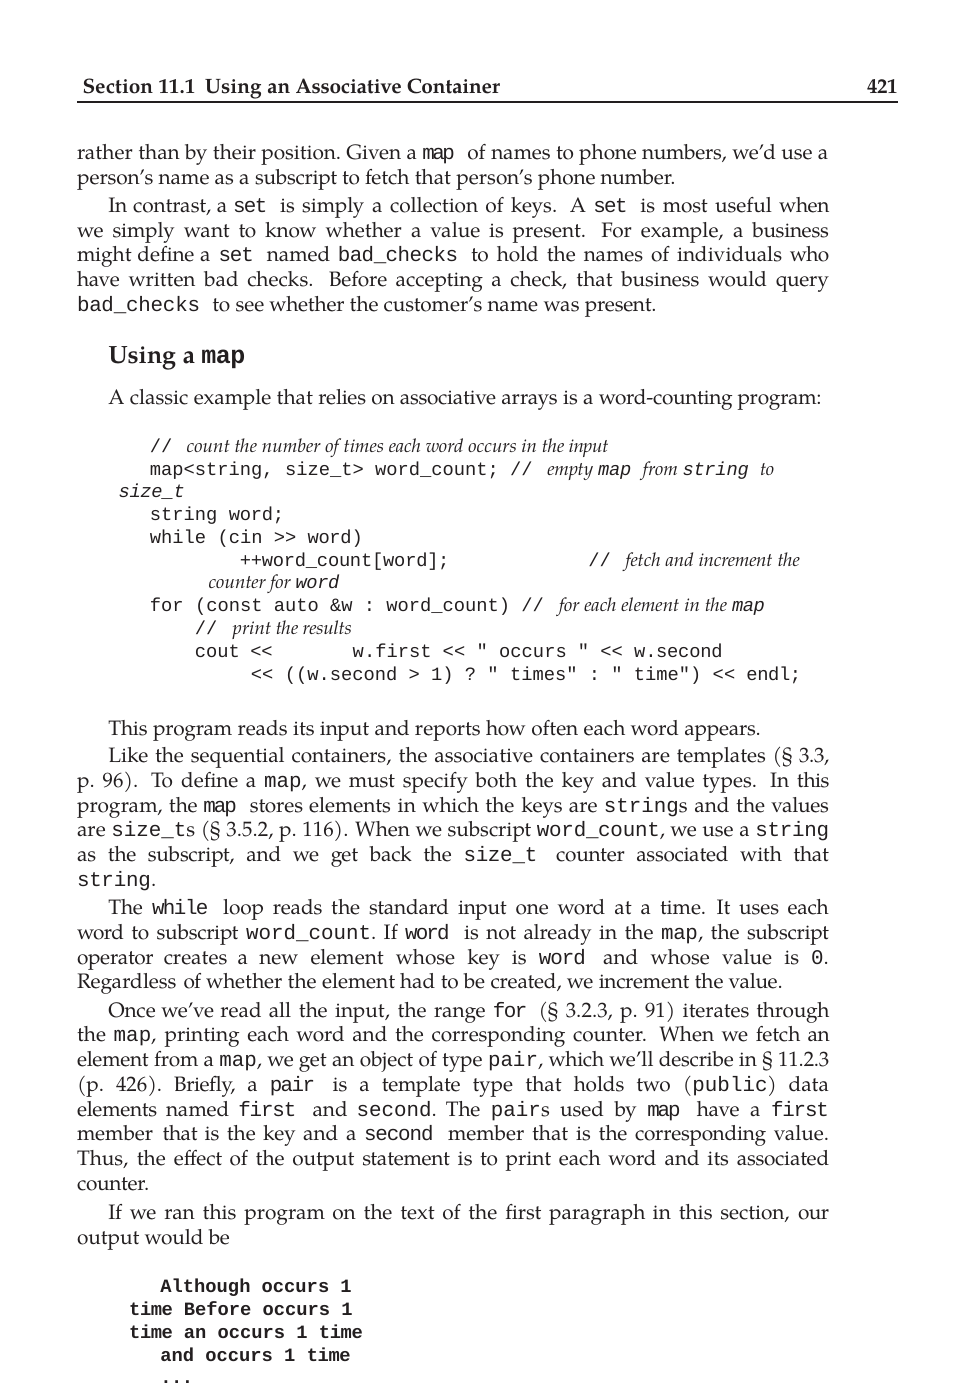

Section 11.1 Using an Associative Container
421

rather than by their position. Given a map of names to phone numbers, we’d use a person’s name as a subscript to fetch that person’s phone number.
In contrast, a set is simply a collection of keys. A set is most useful when we simply want to know whether a value is present. For example, a business might define a set named bad_checks to hold the names of individuals who have written bad checks. Before accepting a check, that business would query bad_checks to see whether the customer’s name was present.

Using a map
A classic example that relies on associative arrays is a word-counting program:

// count the number of times each word occurs in the input
map<string, size_t> word_count; // empty map from string to size_t
string word;
while (cin >> word)
++word_count[word];	// fetch and increment the counter for word
for (const auto &w : word_count) // for each element in the map
// print the results
cout <<	w.first << " occurs " << w.second
<< ((w.second > 1) ? " times" : " time") << endl;

This program reads its input and reports how often each word appears.
Like the sequential containers, the associative containers are templates (§ 3.3, p. 96). To define a map, we must specify both the key and value types. In this program, the map stores elements in which the keys are strings and the values are size_ts (§ 3.5.2, p. 116). When we subscript word_count, we use a string as the subscript, and we get back the size_t counter associated with that string.
The while loop reads the standard input one word at a time. It uses each word to subscript word_count. If word is not already in the map, the subscript operator creates a new element whose key is word and whose value is 0. Regardless of whether the element had to be created, we increment the value.
Once we’ve read all the input, the range for (§ 3.2.3, p. 91) iterates through the map, printing each word and the corresponding counter. When we fetch an element from a map, we get an object of type pair, which we’ll describe in § 11.2.3 (p. 426). Briefly, a pair is a template type that holds two (public) data elements named first and second. The pairs used by map have a first member that is the key and a second member that is the corresponding value. Thus, the effect of the output statement is to print each word and its associated counter.
If we ran this program on the text of the first paragraph in this section, our output would be

Although occurs 1 time Before occurs 1 time an occurs 1 time
and occurs 1 time
...